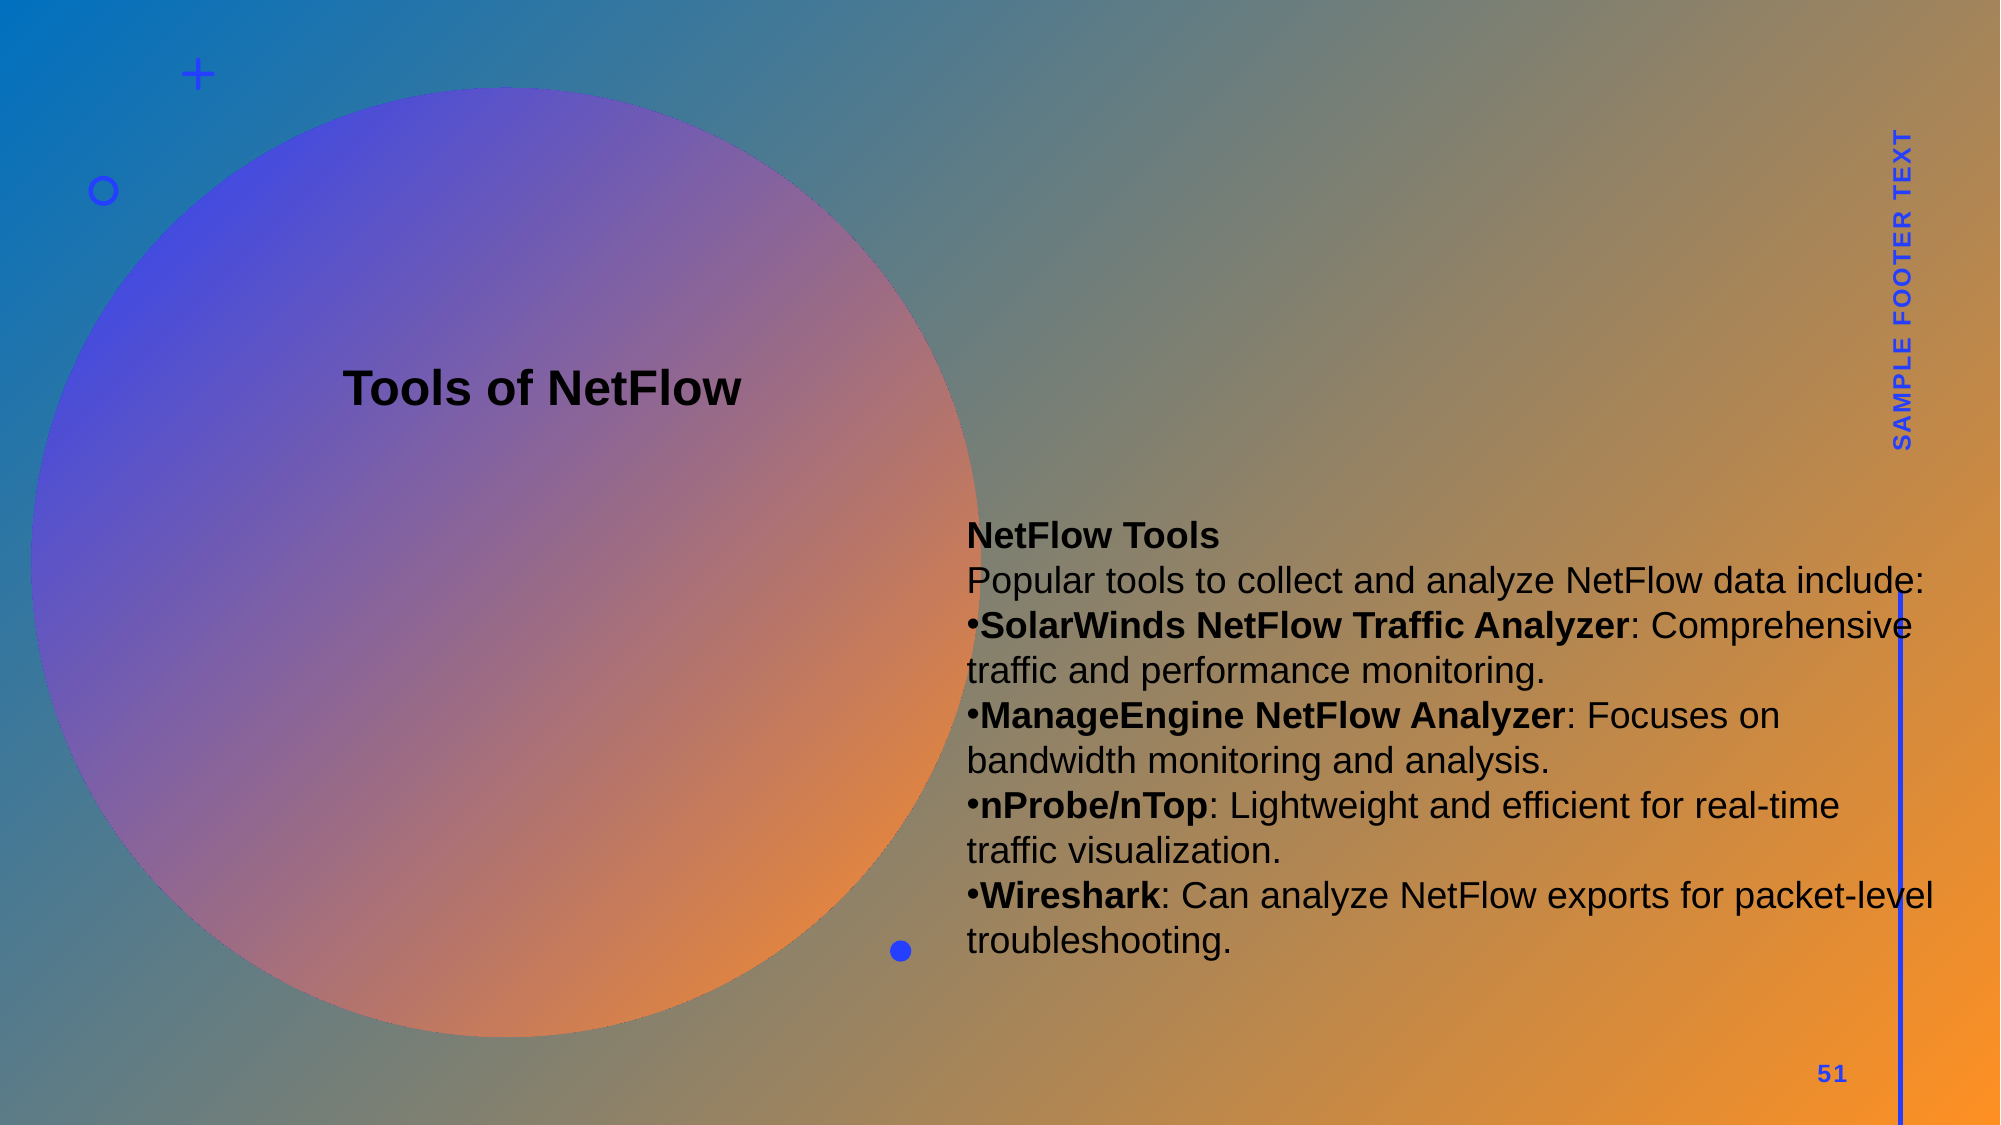

Sample Footer Text
Tools of NetFlow
NetFlow Tools
Popular tools to collect and analyze NetFlow data include:
SolarWinds NetFlow Traffic Analyzer: Comprehensive traffic and performance monitoring.
ManageEngine NetFlow Analyzer: Focuses on bandwidth monitoring and analysis.
nProbe/nTop: Lightweight and efficient for real-time traffic visualization.
Wireshark: Can analyze NetFlow exports for packet-level troubleshooting.
51